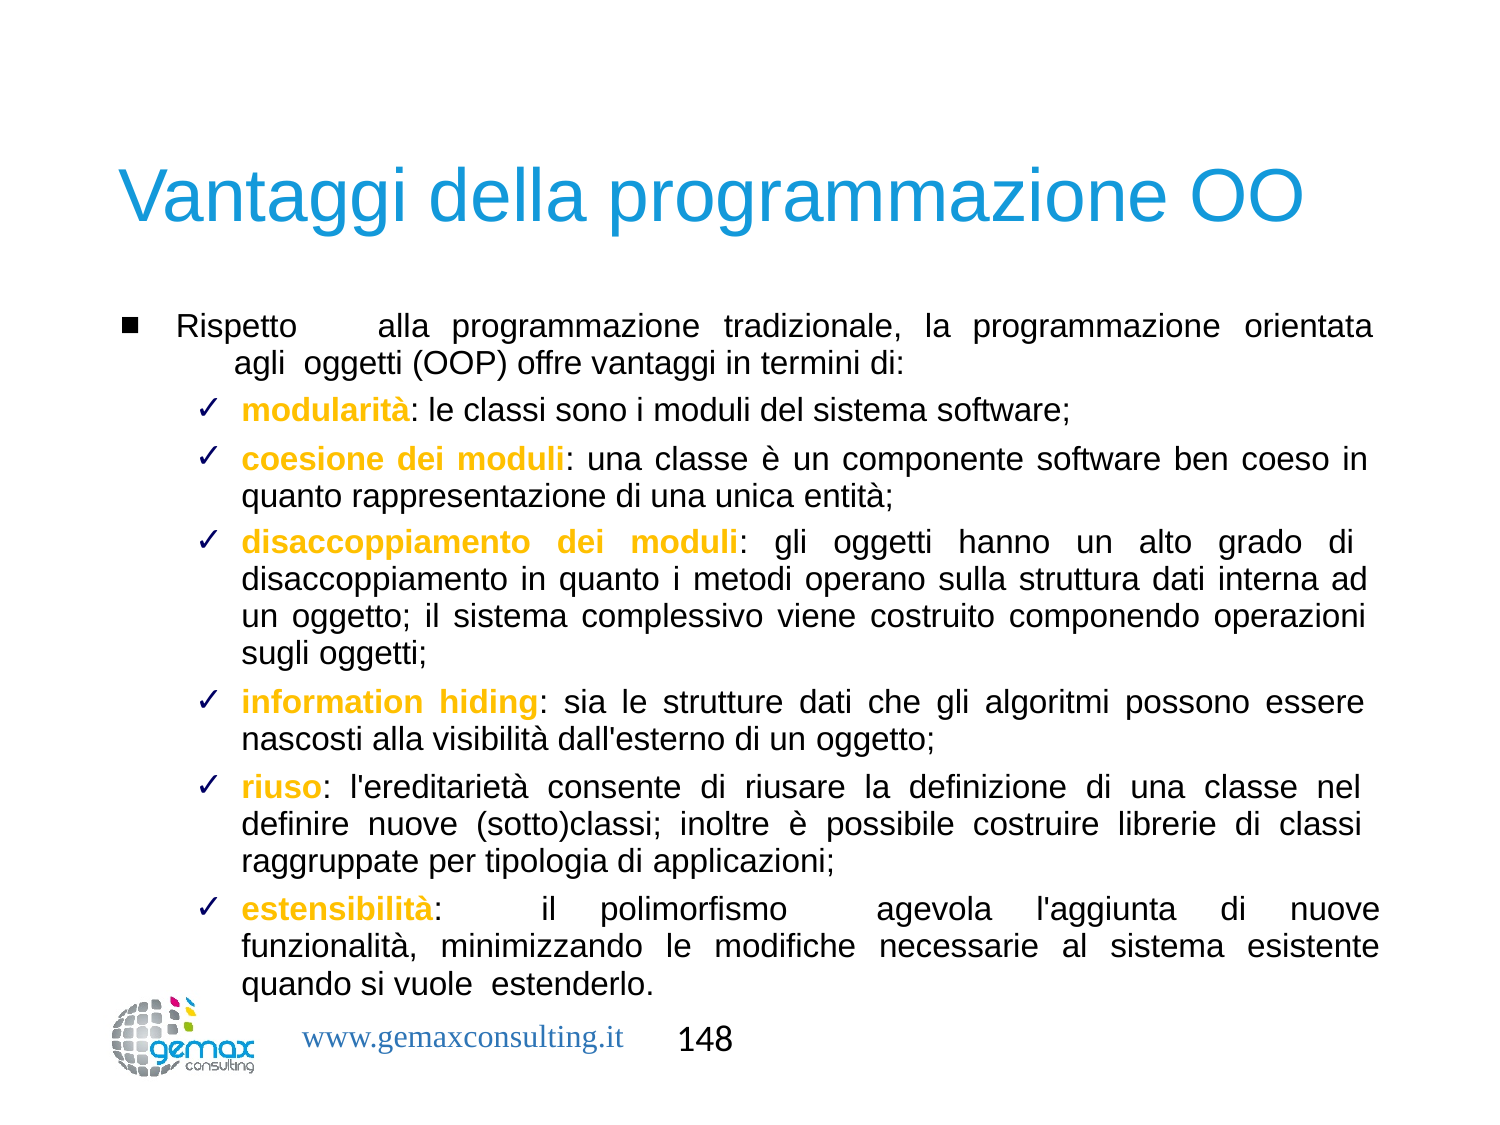

# Vantaggi della programmazione OO
Rispetto	alla	programmazione	tradizionale,	la	programmazione	orientata	agli  oggetti (OOP) offre vantaggi in termini di:
modularità: le classi sono i moduli del sistema software;
coesione dei moduli: una classe è un componente software ben coeso in  quanto rappresentazione di una unica entità;
disaccoppiamento dei moduli: gli oggetti hanno un alto grado di  disaccoppiamento in quanto i metodi operano sulla struttura dati interna ad  un oggetto; il sistema complessivo viene costruito componendo operazioni  sugli oggetti;
information hiding: sia le strutture dati che gli algoritmi possono essere  nascosti alla visibilità dall'esterno di un oggetto;
riuso: l'ereditarietà consente di riusare la definizione di una classe nel  definire nuove (sotto)classi; inoltre è possibile costruire librerie di classi  raggruppate per tipologia di applicazioni;
estensibilità:	il polimorfismo	agevola l'aggiunta di nuove funzionalità, minimizzando le modifiche necessarie al sistema esistente quando si vuole  estenderlo.

148